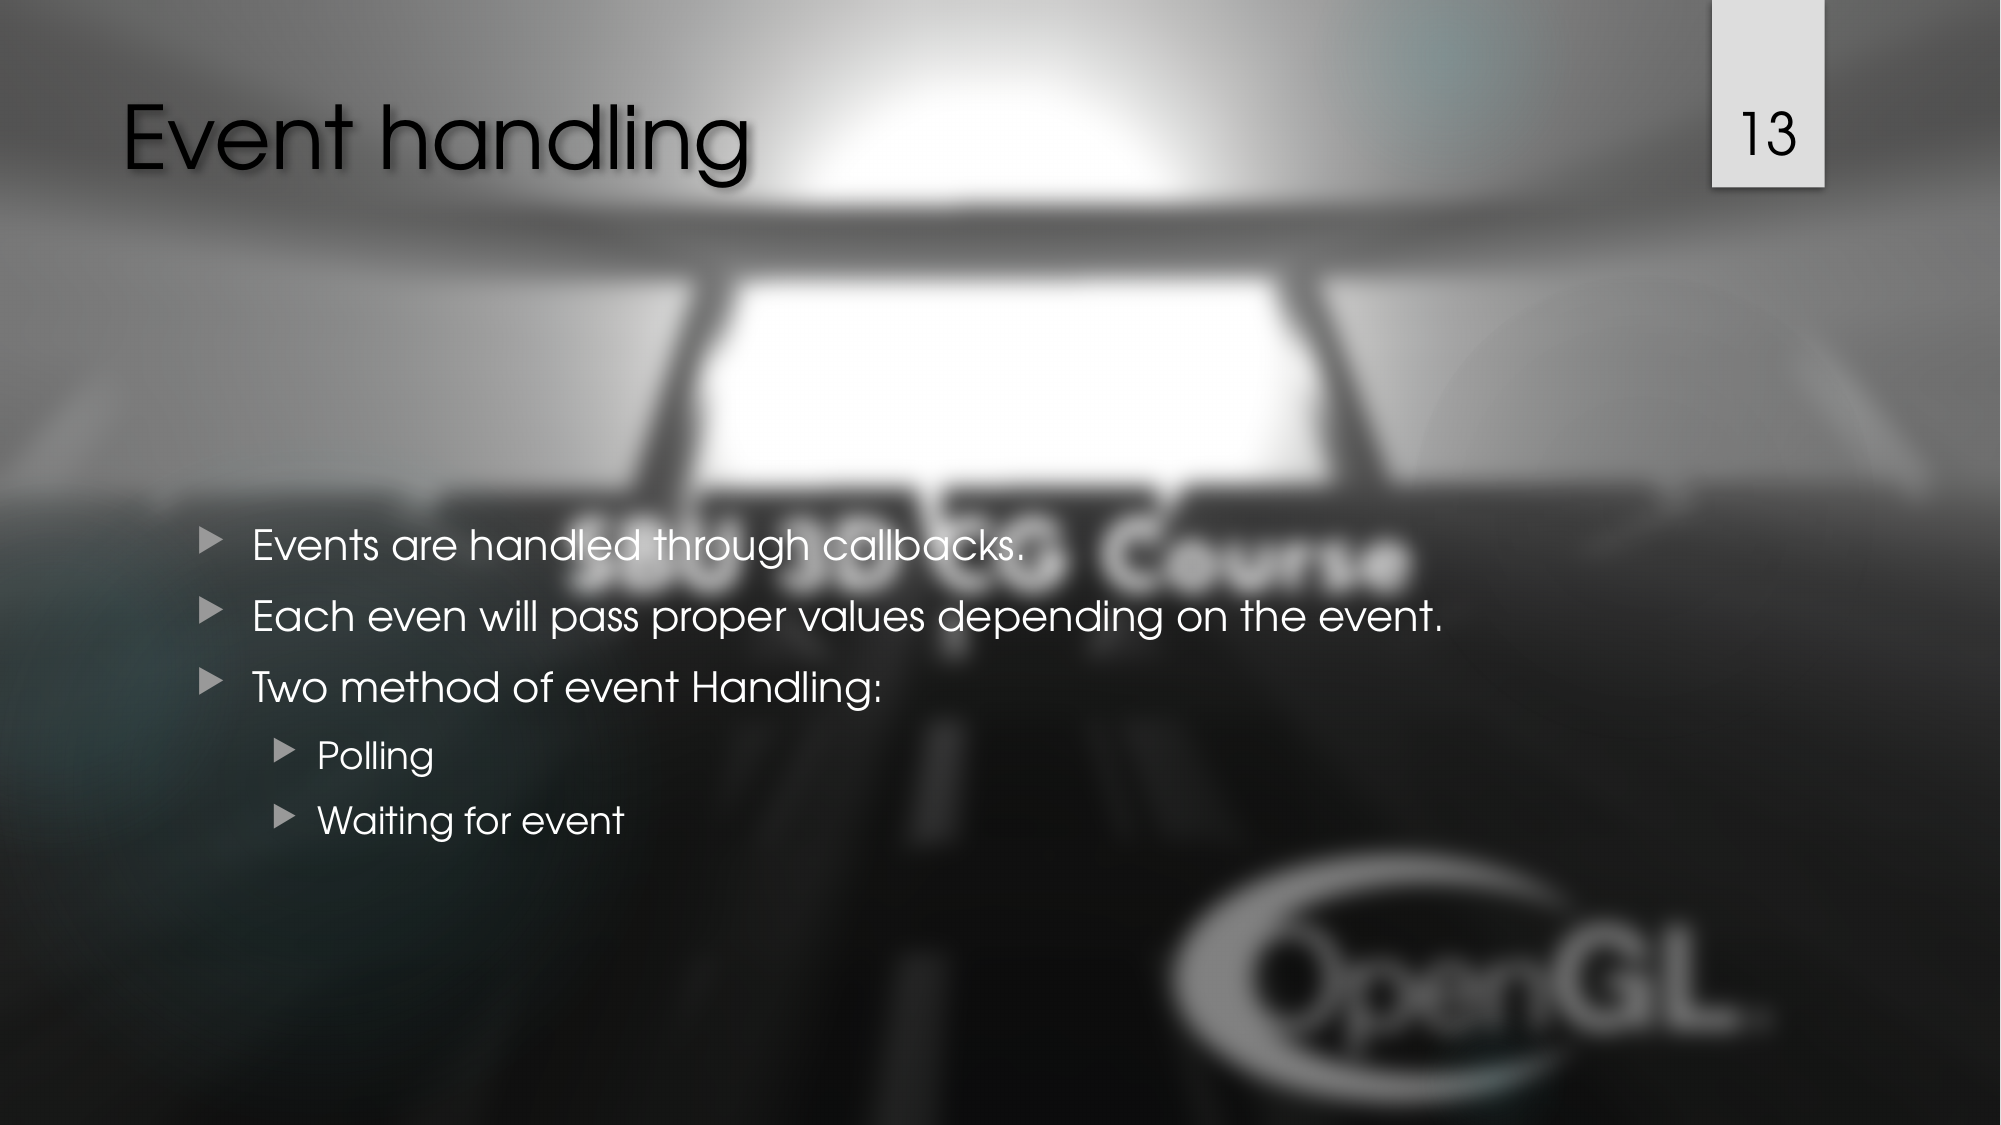

13
# Event handling
Events are handled through callbacks.
Each even will pass proper values depending on the event.
Two method of event Handling:
Polling
Waiting for event